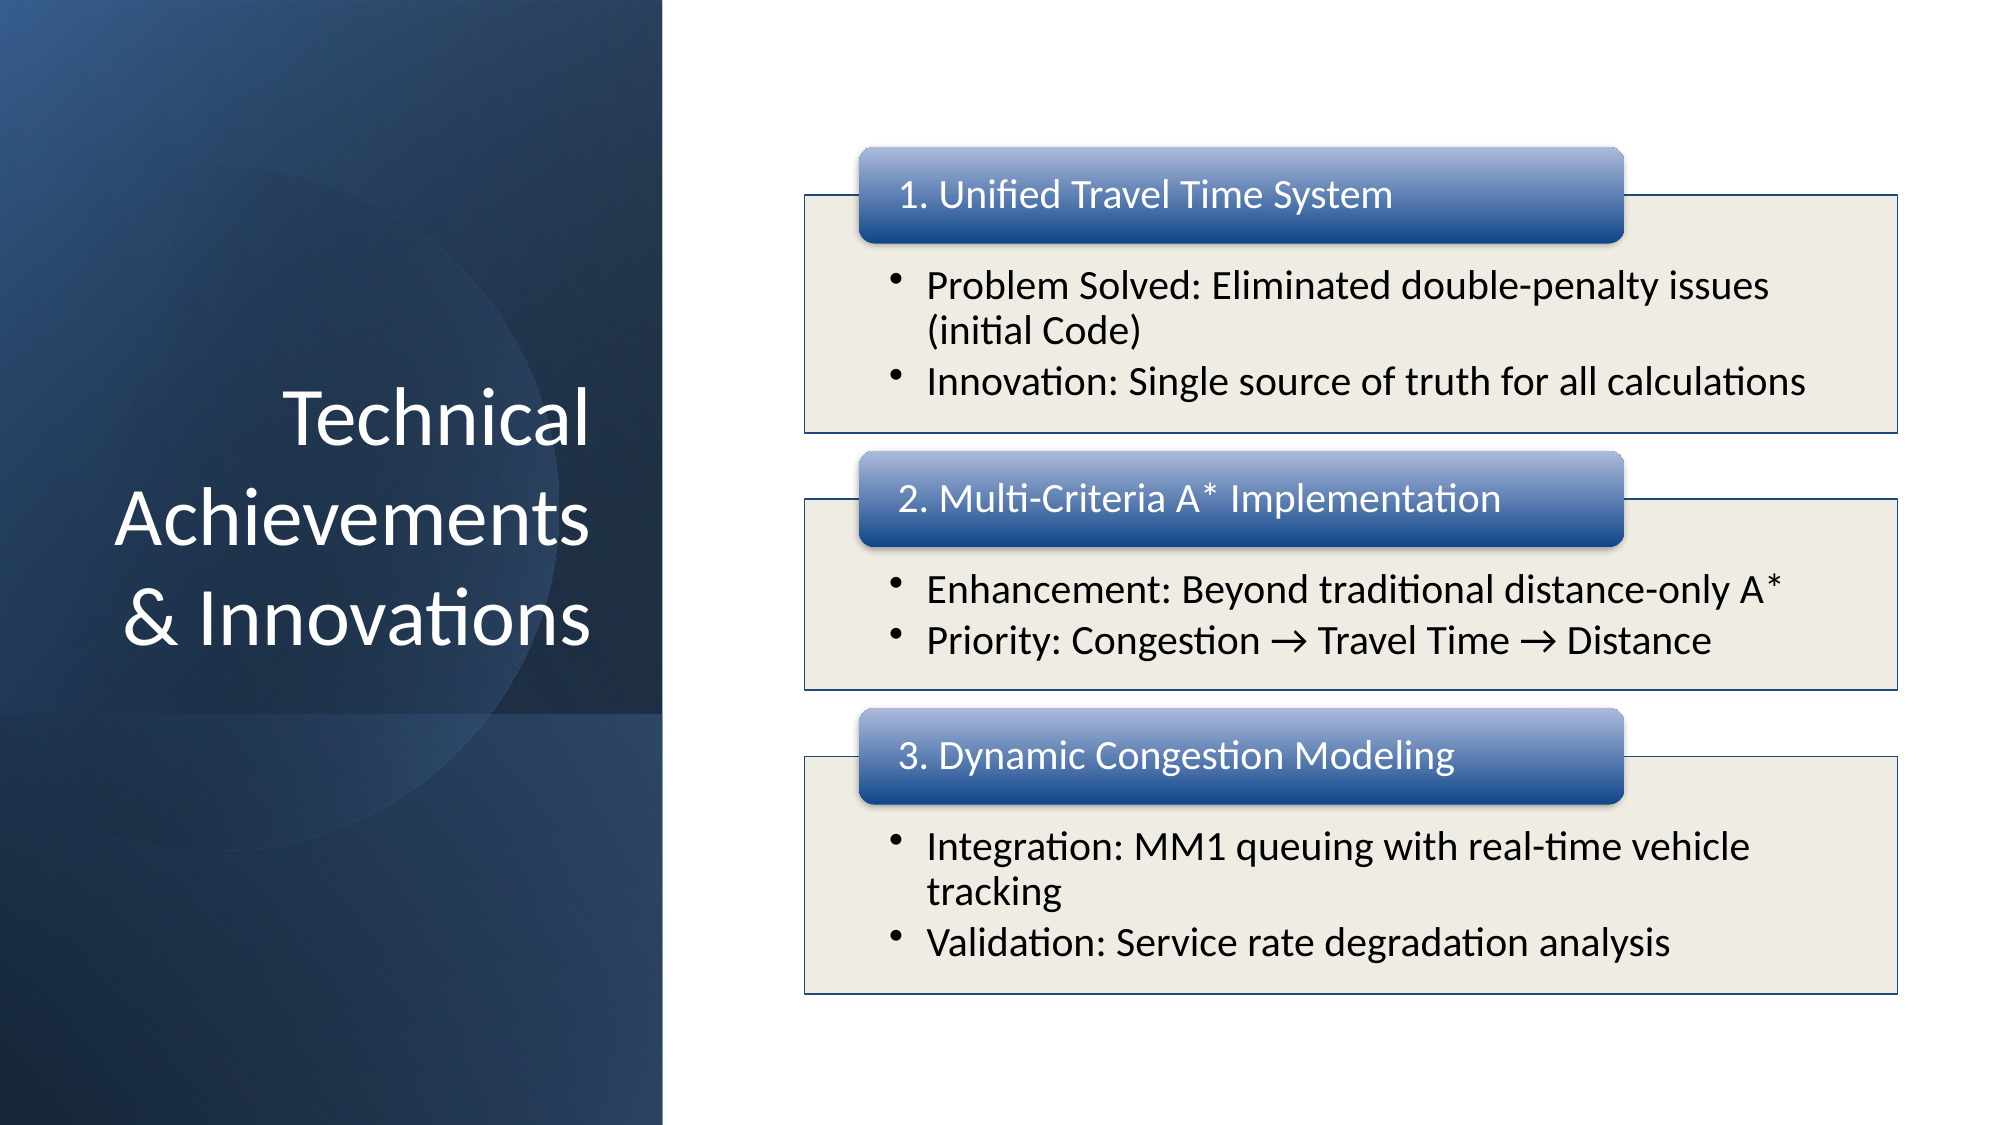

Problem Solved: Eliminated double-penalty issues (initial Code)
Innovation: Single source of truth for all calculations
1. Unified Travel Time System
Enhancement: Beyond traditional distance-only A*
Priority: Congestion → Travel Time → Distance
2. Multi-Criteria A* Implementation
Integration: MM1 queuing with real-time vehicle tracking
Validation: Service rate degradation analysis
3. Dynamic Congestion Modeling

# Technical Achievements & Innovations